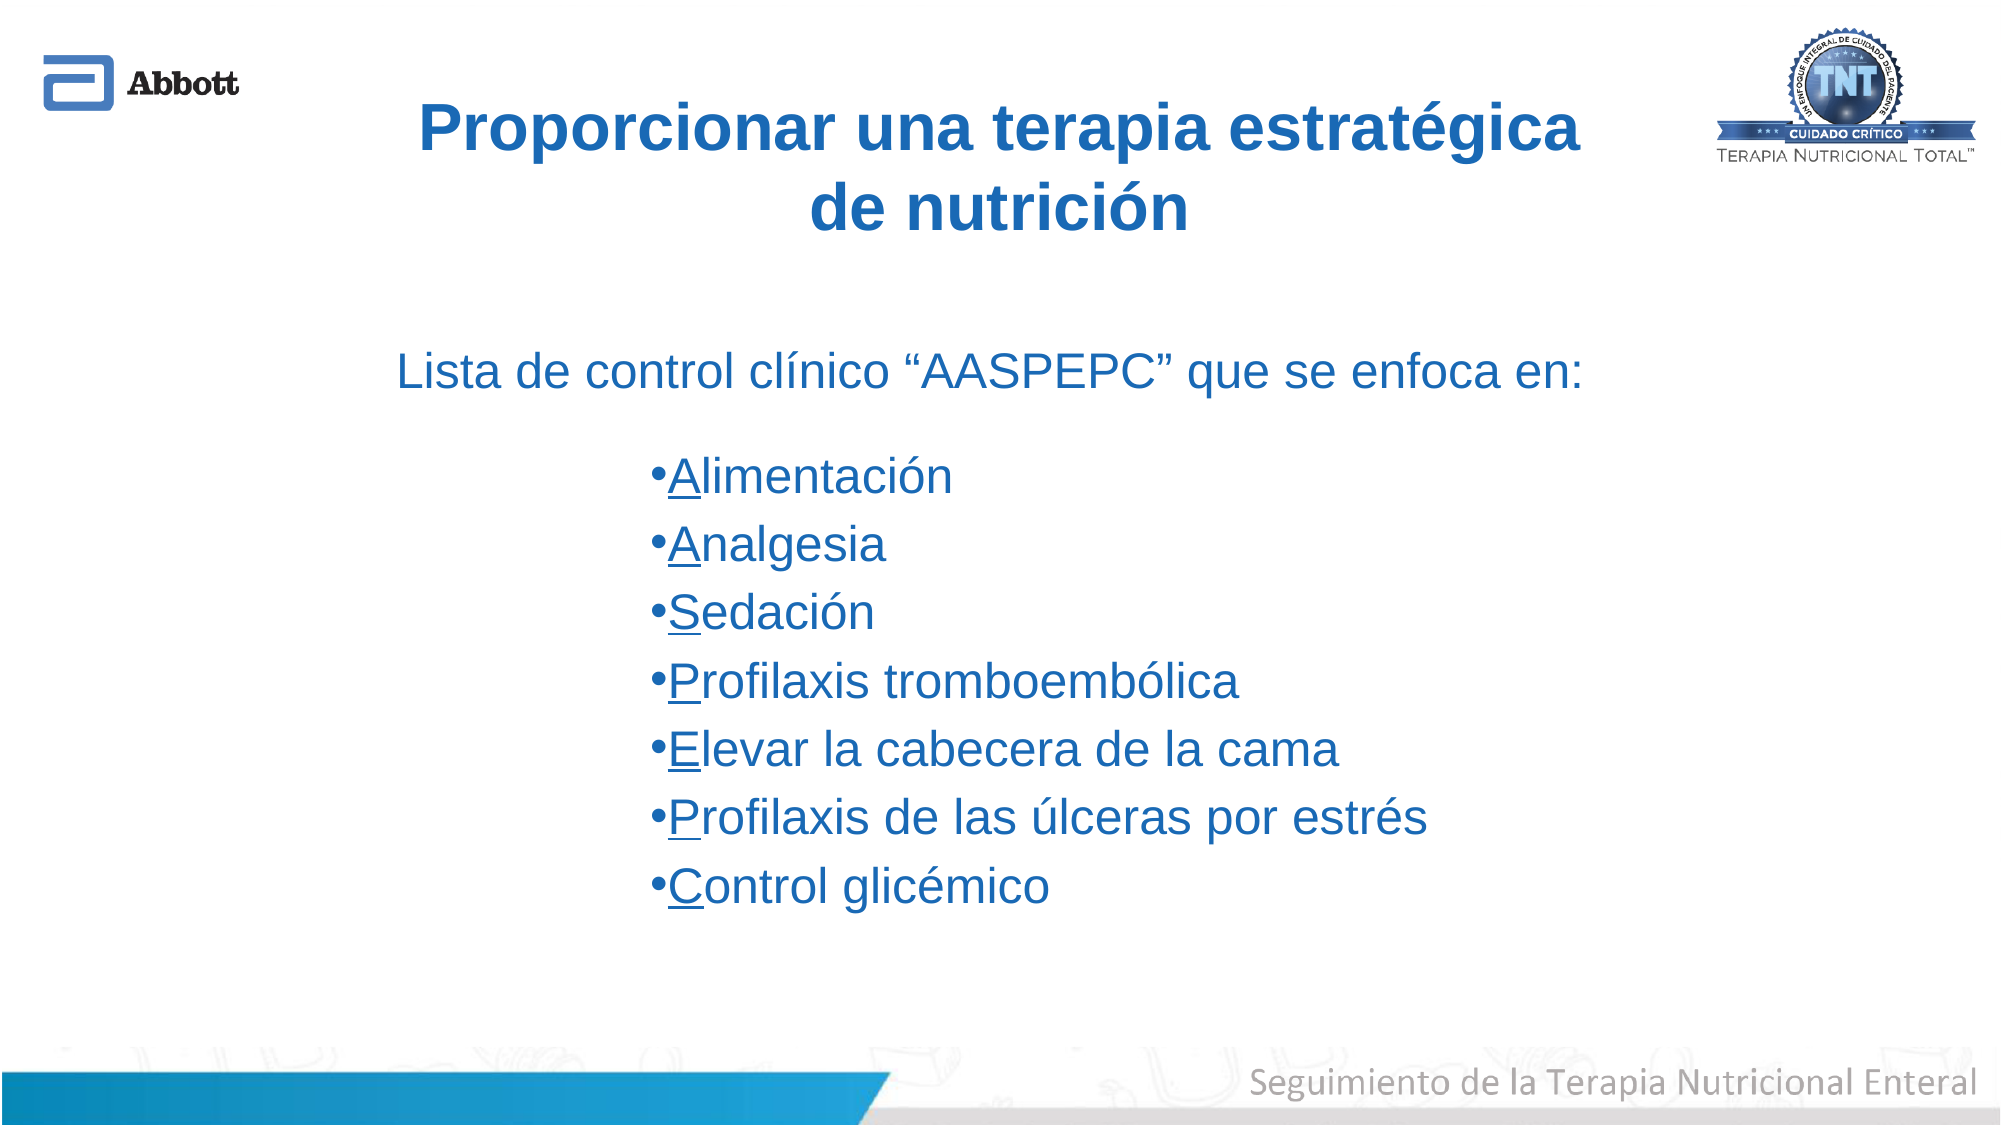

Proporcionar una terapia estratégica
de nutrición
Lista de control clínico “AASPEPC” que se enfoca en:
Alimentación
Analgesia
Sedación
Profilaxis tromboembólica
Elevar la cabecera de la cama
Profilaxis de las úlceras por estrés
Control glicémico